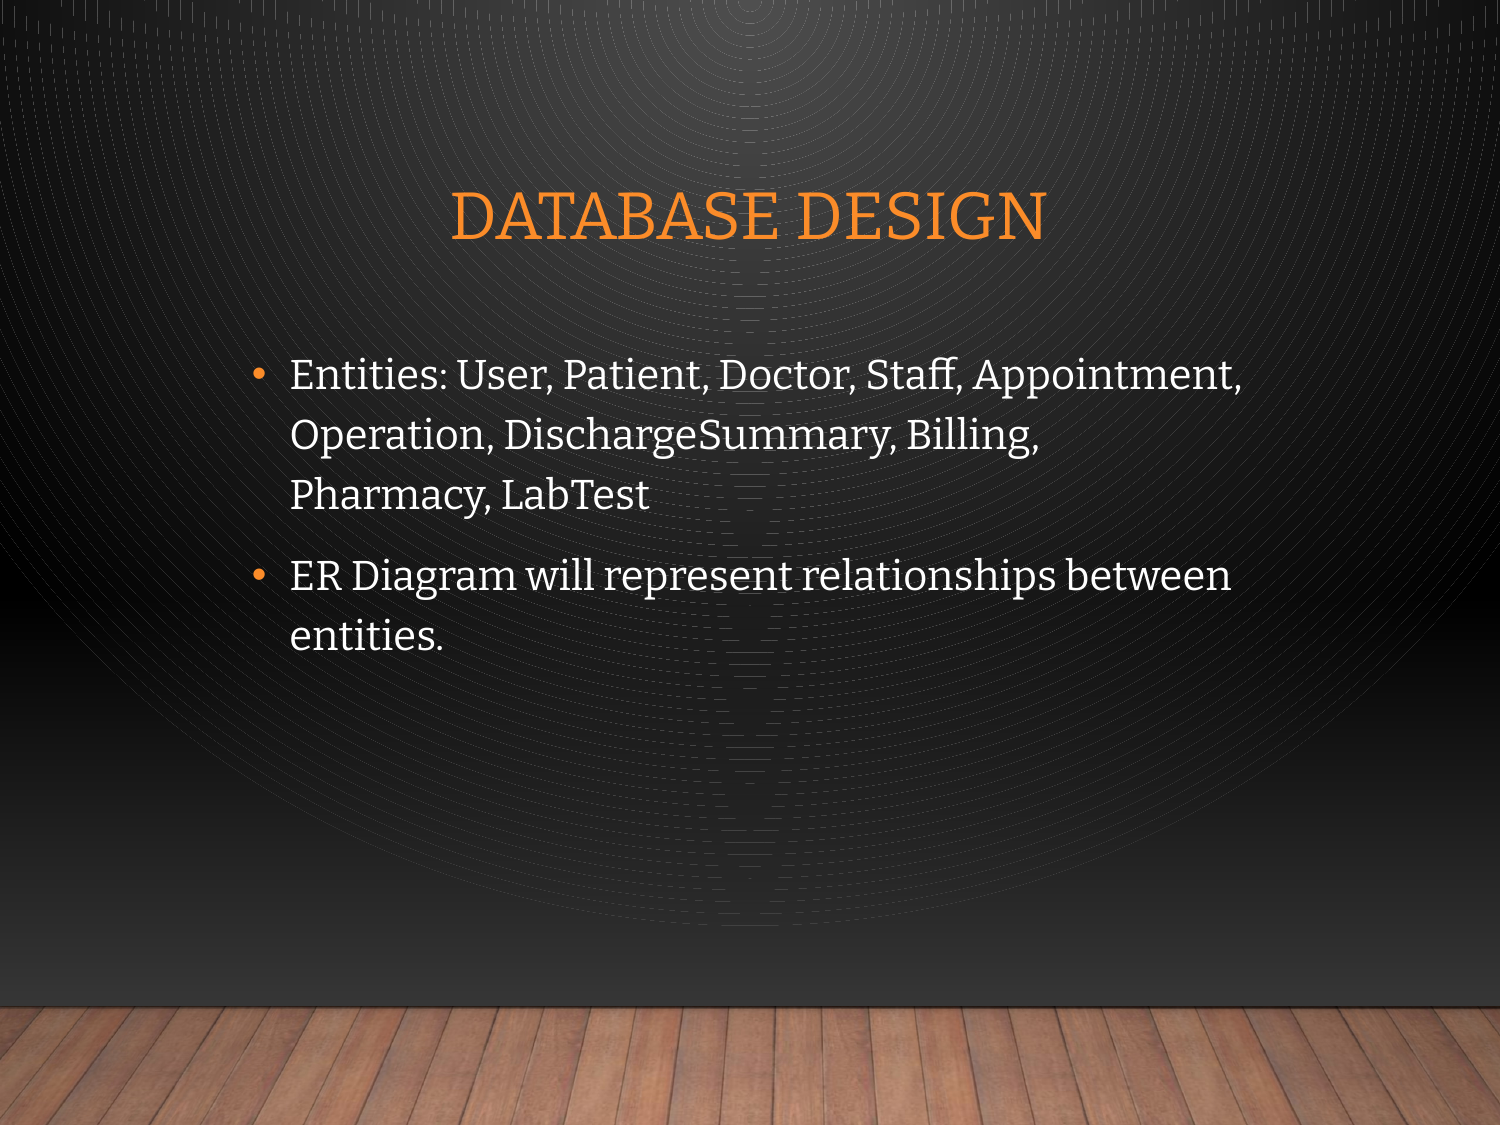

# Database Design
Entities: User, Patient, Doctor, Staff, Appointment, Operation, DischargeSummary, Billing, Pharmacy, LabTest
ER Diagram will represent relationships between entities.